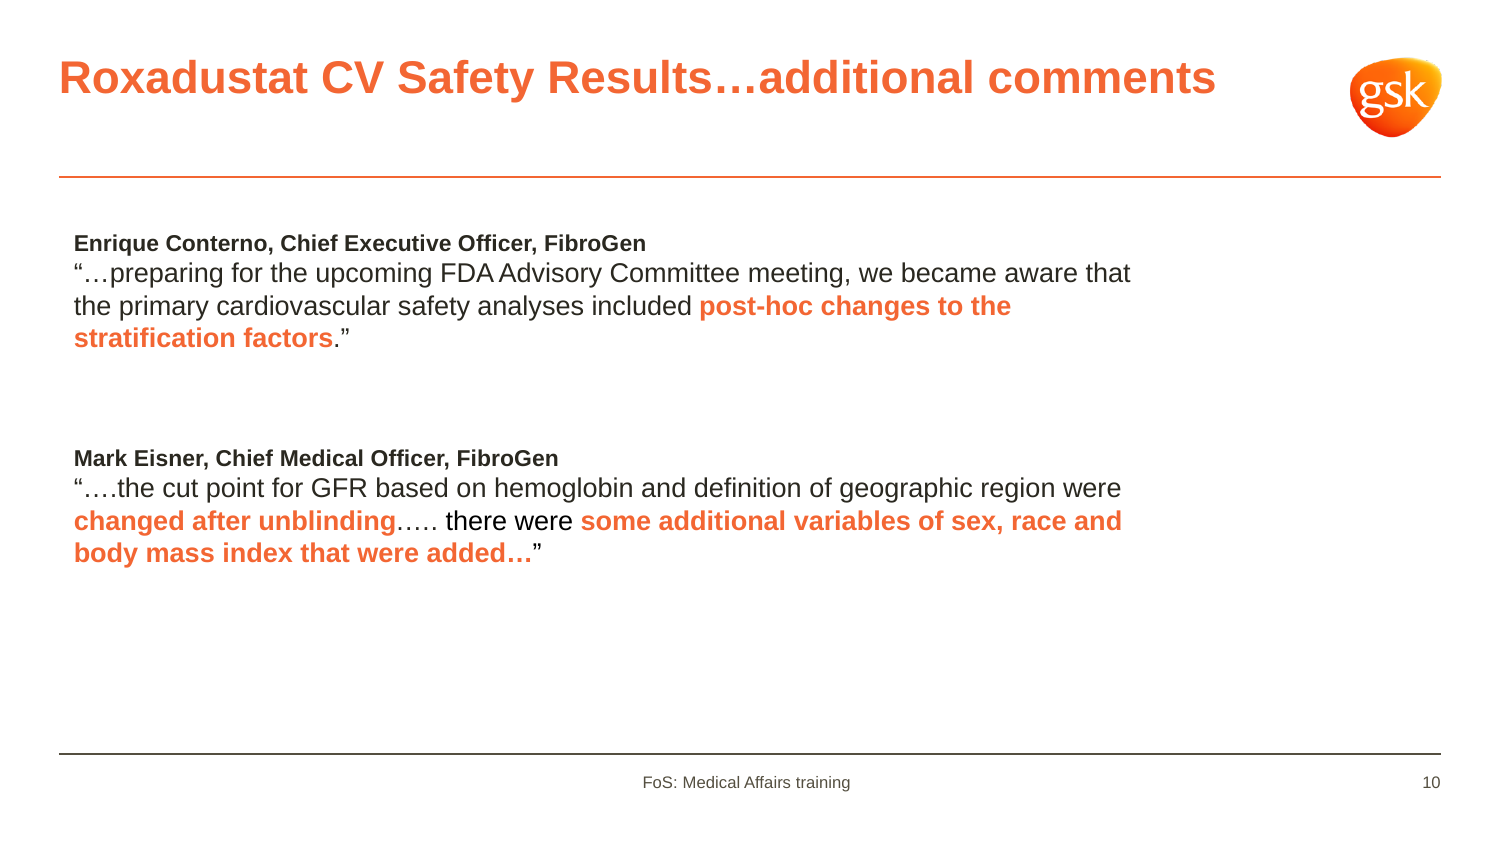

# Roxadustat CV Safety Results…additional comments
Enrique Conterno, Chief Executive Officer, FibroGen
“…preparing for the upcoming FDA Advisory Committee meeting, we became aware that the primary cardiovascular safety analyses included post-hoc changes to the stratification factors.”

Mark Eisner, Chief Medical Officer, FibroGen
“….the cut point for GFR based on hemoglobin and definition of geographic region were changed after unblinding.…. there were some additional variables of sex, race and body mass index that were added…”
FoS: Medical Affairs training
10